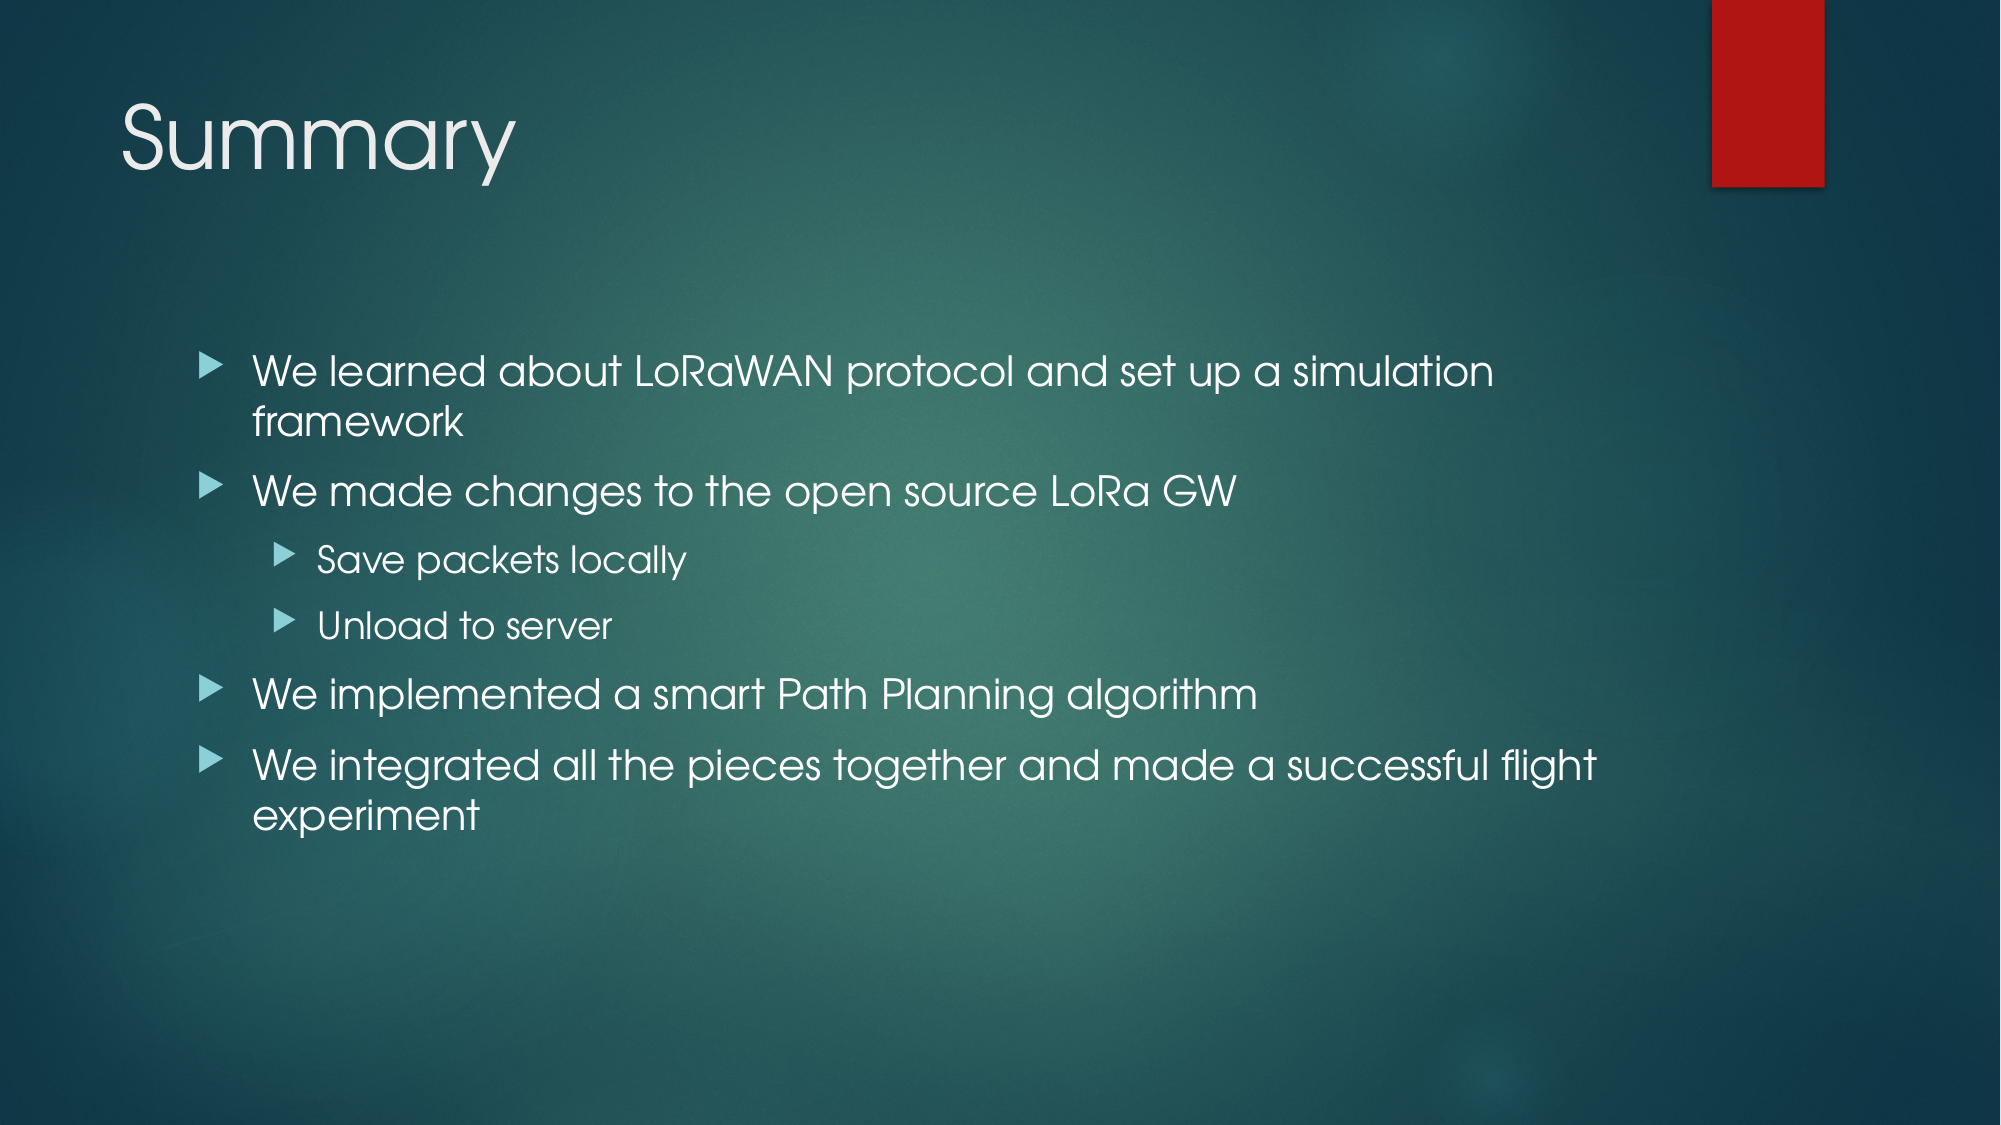

# Summary
We learned about LoRaWAN protocol and set up a simulation framework
We made changes to the open source LoRa GW
Save packets locally
Unload to server
We implemented a smart Path Planning algorithm
We integrated all the pieces together and made a successful flight experiment